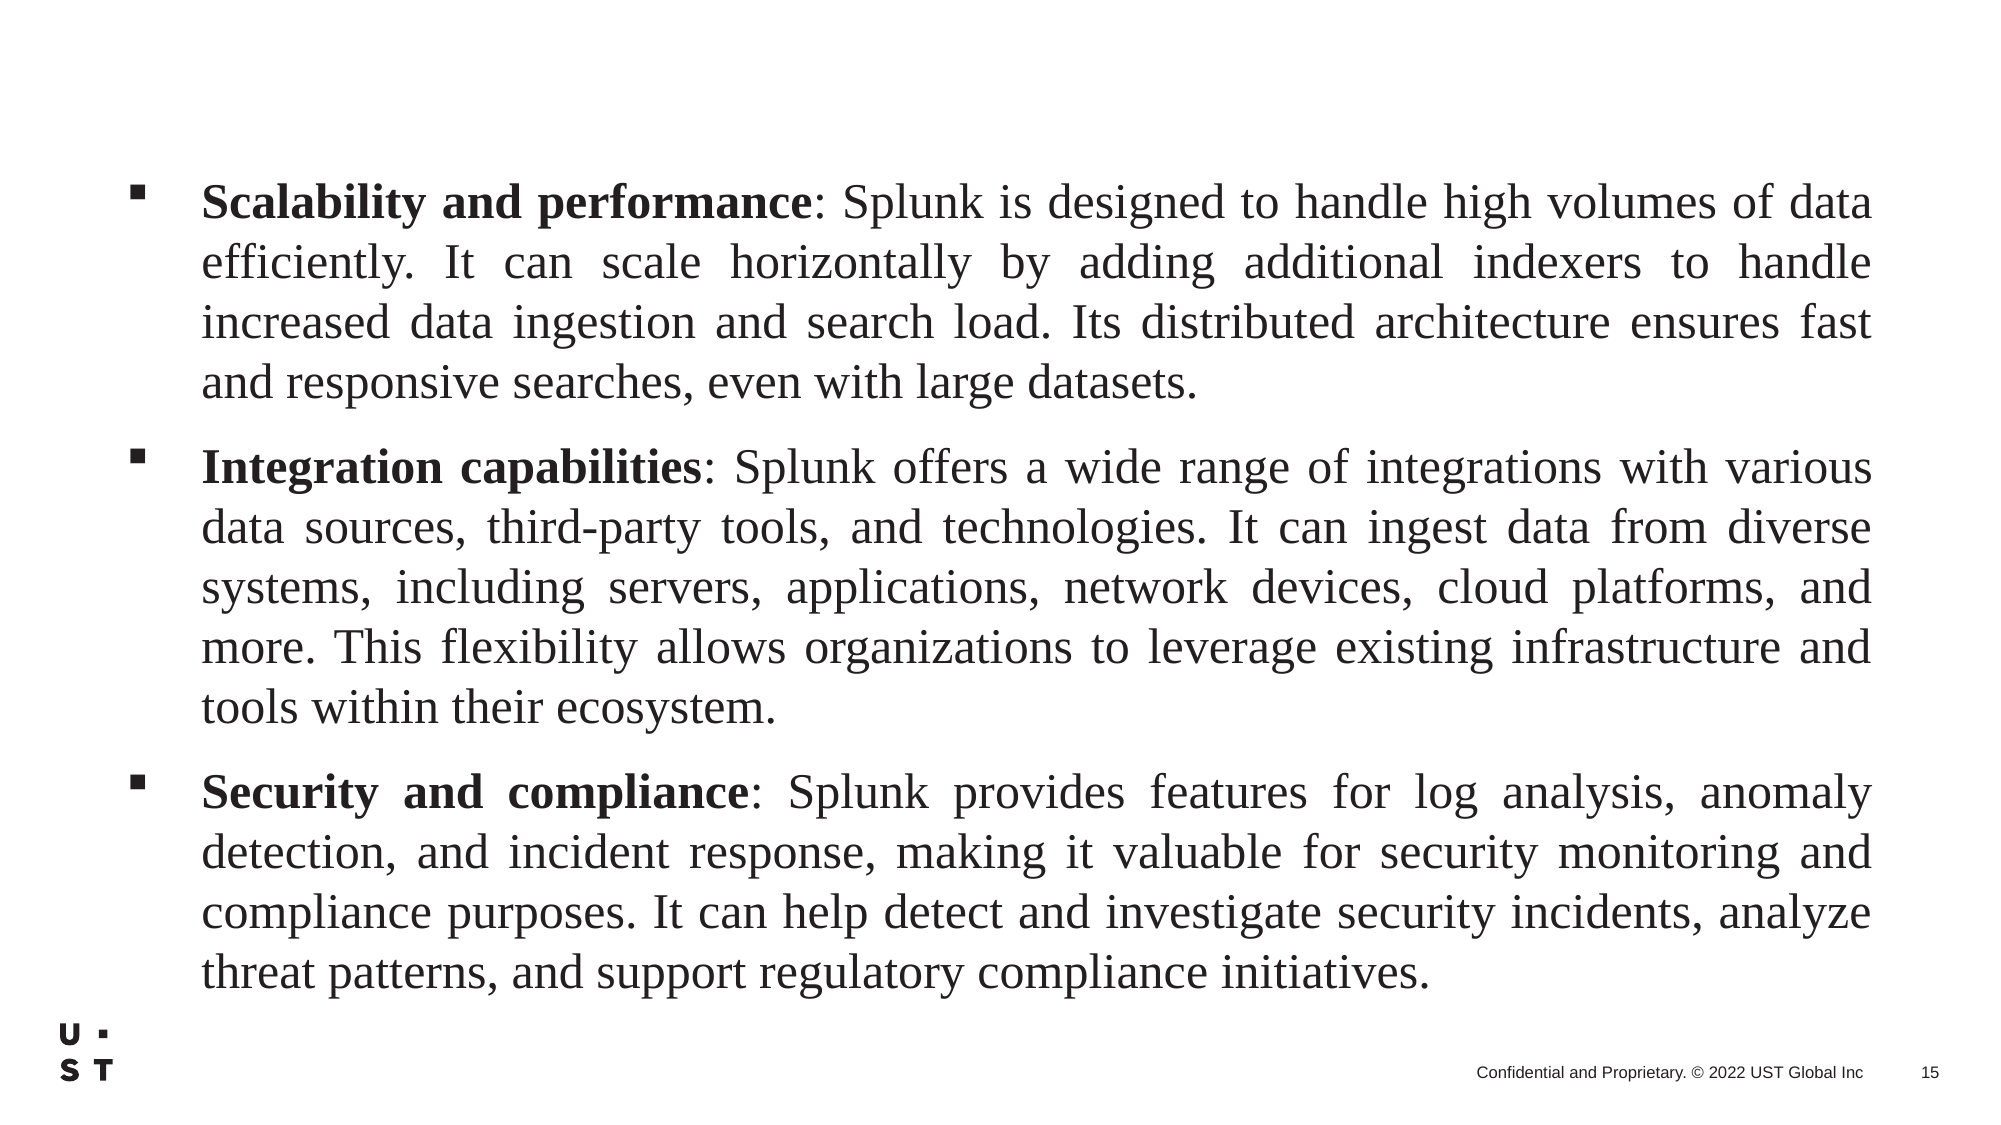

Scalability and performance: Splunk is designed to handle high volumes of data efficiently. It can scale horizontally by adding additional indexers to handle increased data ingestion and search load. Its distributed architecture ensures fast and responsive searches, even with large datasets.
Integration capabilities: Splunk offers a wide range of integrations with various data sources, third-party tools, and technologies. It can ingest data from diverse systems, including servers, applications, network devices, cloud platforms, and more. This flexibility allows organizations to leverage existing infrastructure and tools within their ecosystem.
Security and compliance: Splunk provides features for log analysis, anomaly detection, and incident response, making it valuable for security monitoring and compliance purposes. It can help detect and investigate security incidents, analyze threat patterns, and support regulatory compliance initiatives.